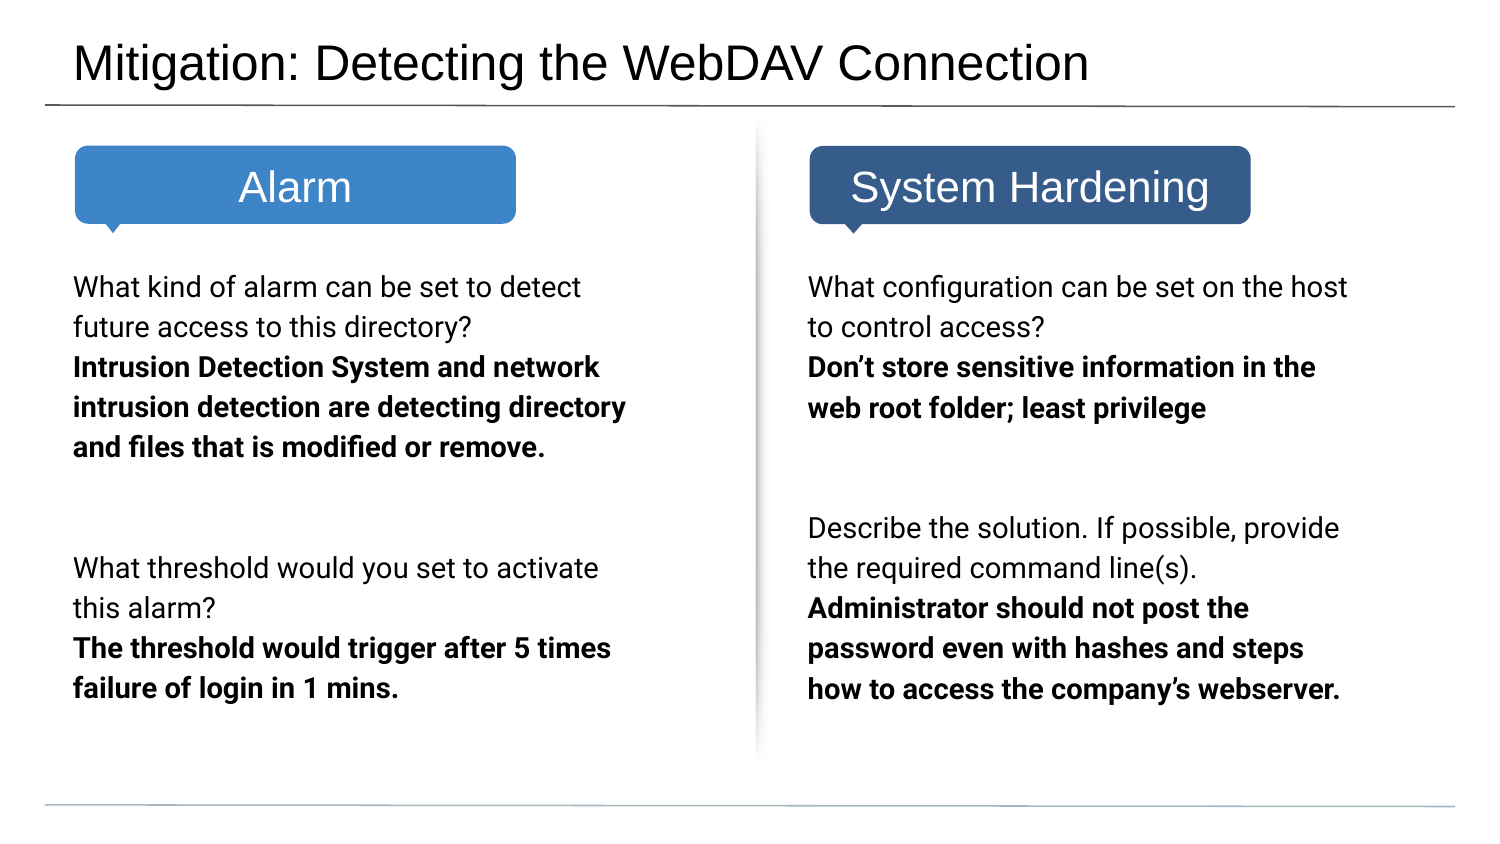

# Mitigation: Detecting the WebDAV Connection
What kind of alarm can be set to detect future access to this directory?
Intrusion Detection System and network intrusion detection are detecting directory and files that is modified or remove.

What threshold would you set to activate this alarm?
The threshold would trigger after 5 times failure of login in 1 mins.
What configuration can be set on the host to control access?
Don’t store sensitive information in the web root folder; least privilege

Describe the solution. If possible, provide the required command line(s).
Administrator should not post the password even with hashes and steps how to access the company’s webserver.